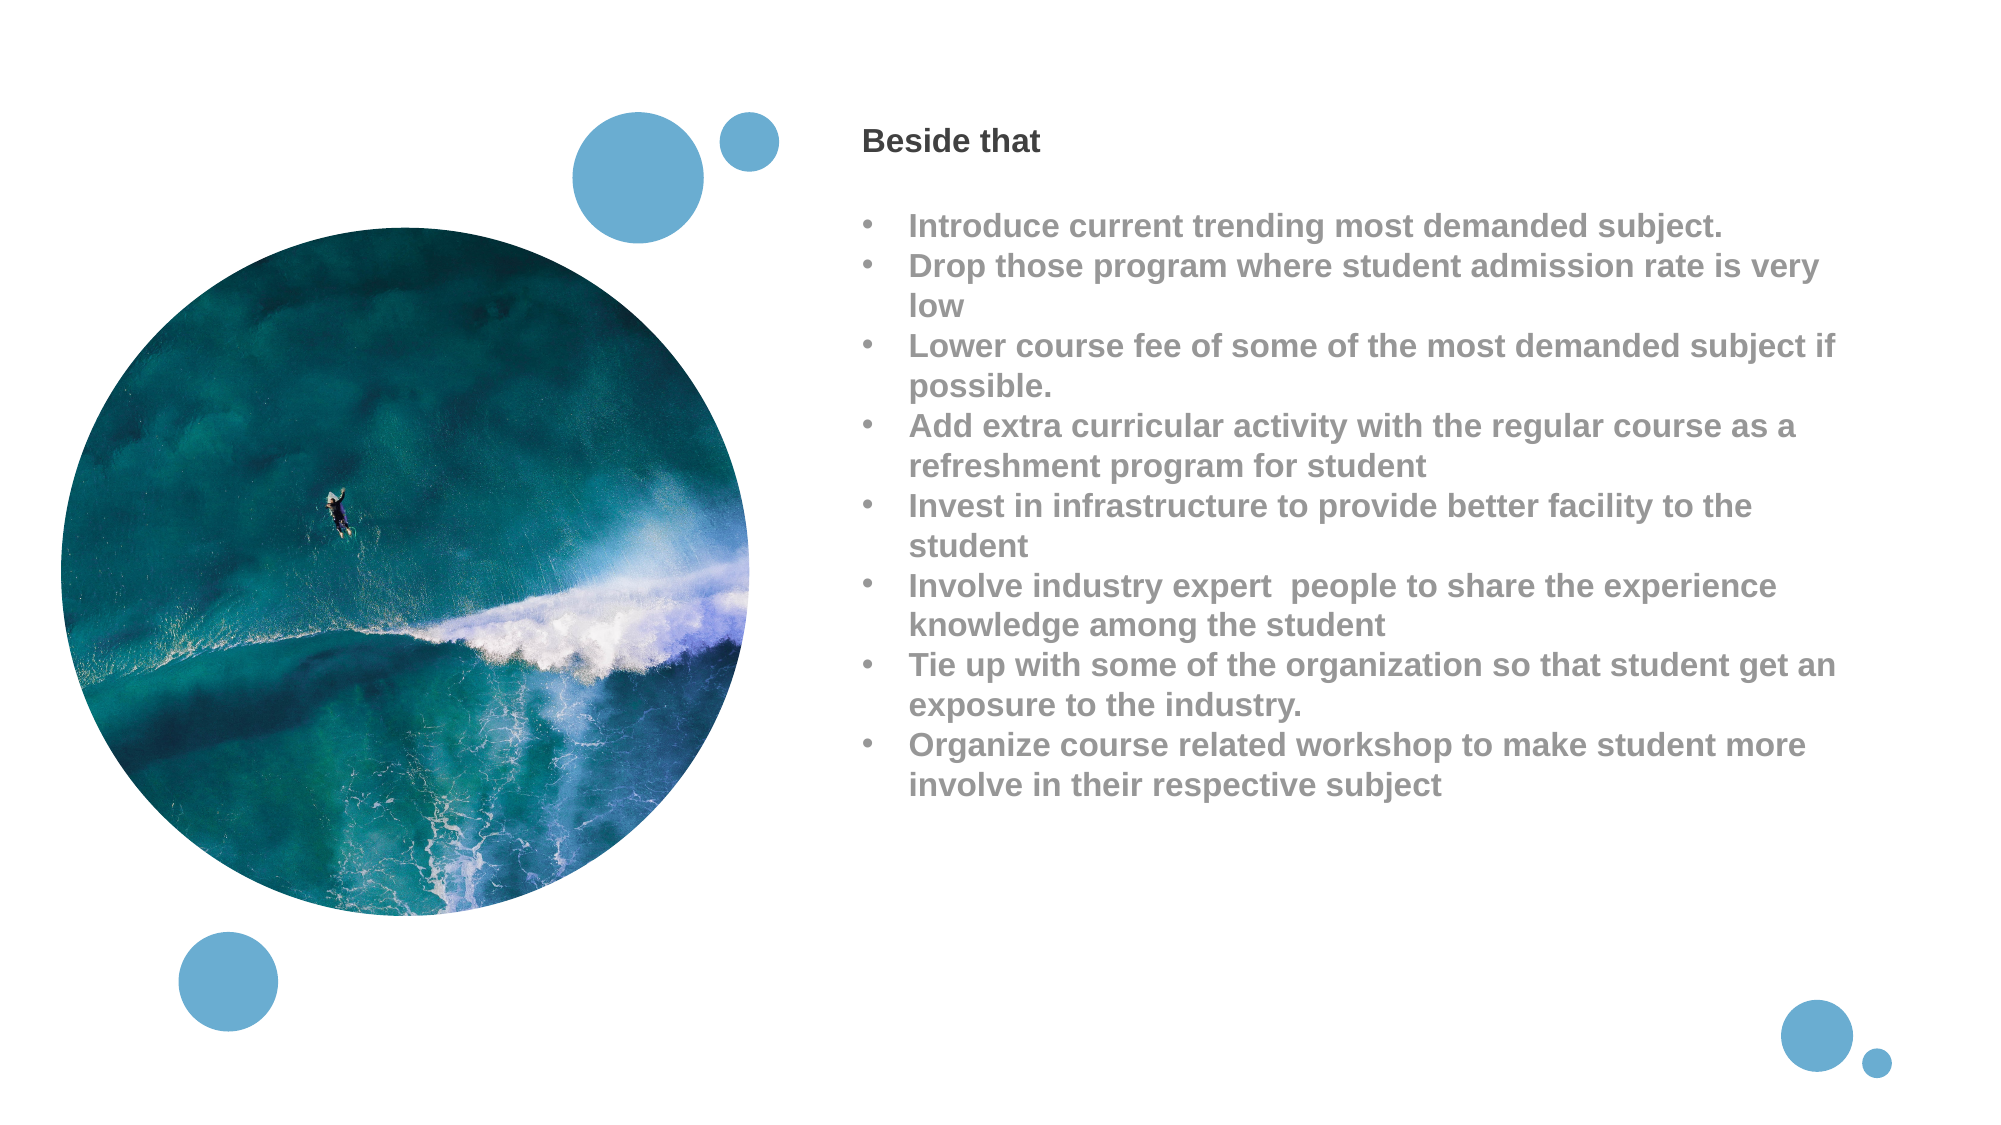

Beside that

Introduce current trending most demanded subject.
Drop those program where student admission rate is very low
Lower course fee of some of the most demanded subject if possible.
Add extra curricular activity with the regular course as a refreshment program for student
Invest in infrastructure to provide better facility to the student
Involve industry expert  people to share the experience knowledge among the student
Tie up with some of the organization so that student get an exposure to the industry.
Organize course related workshop to make student more involve in their respective subject